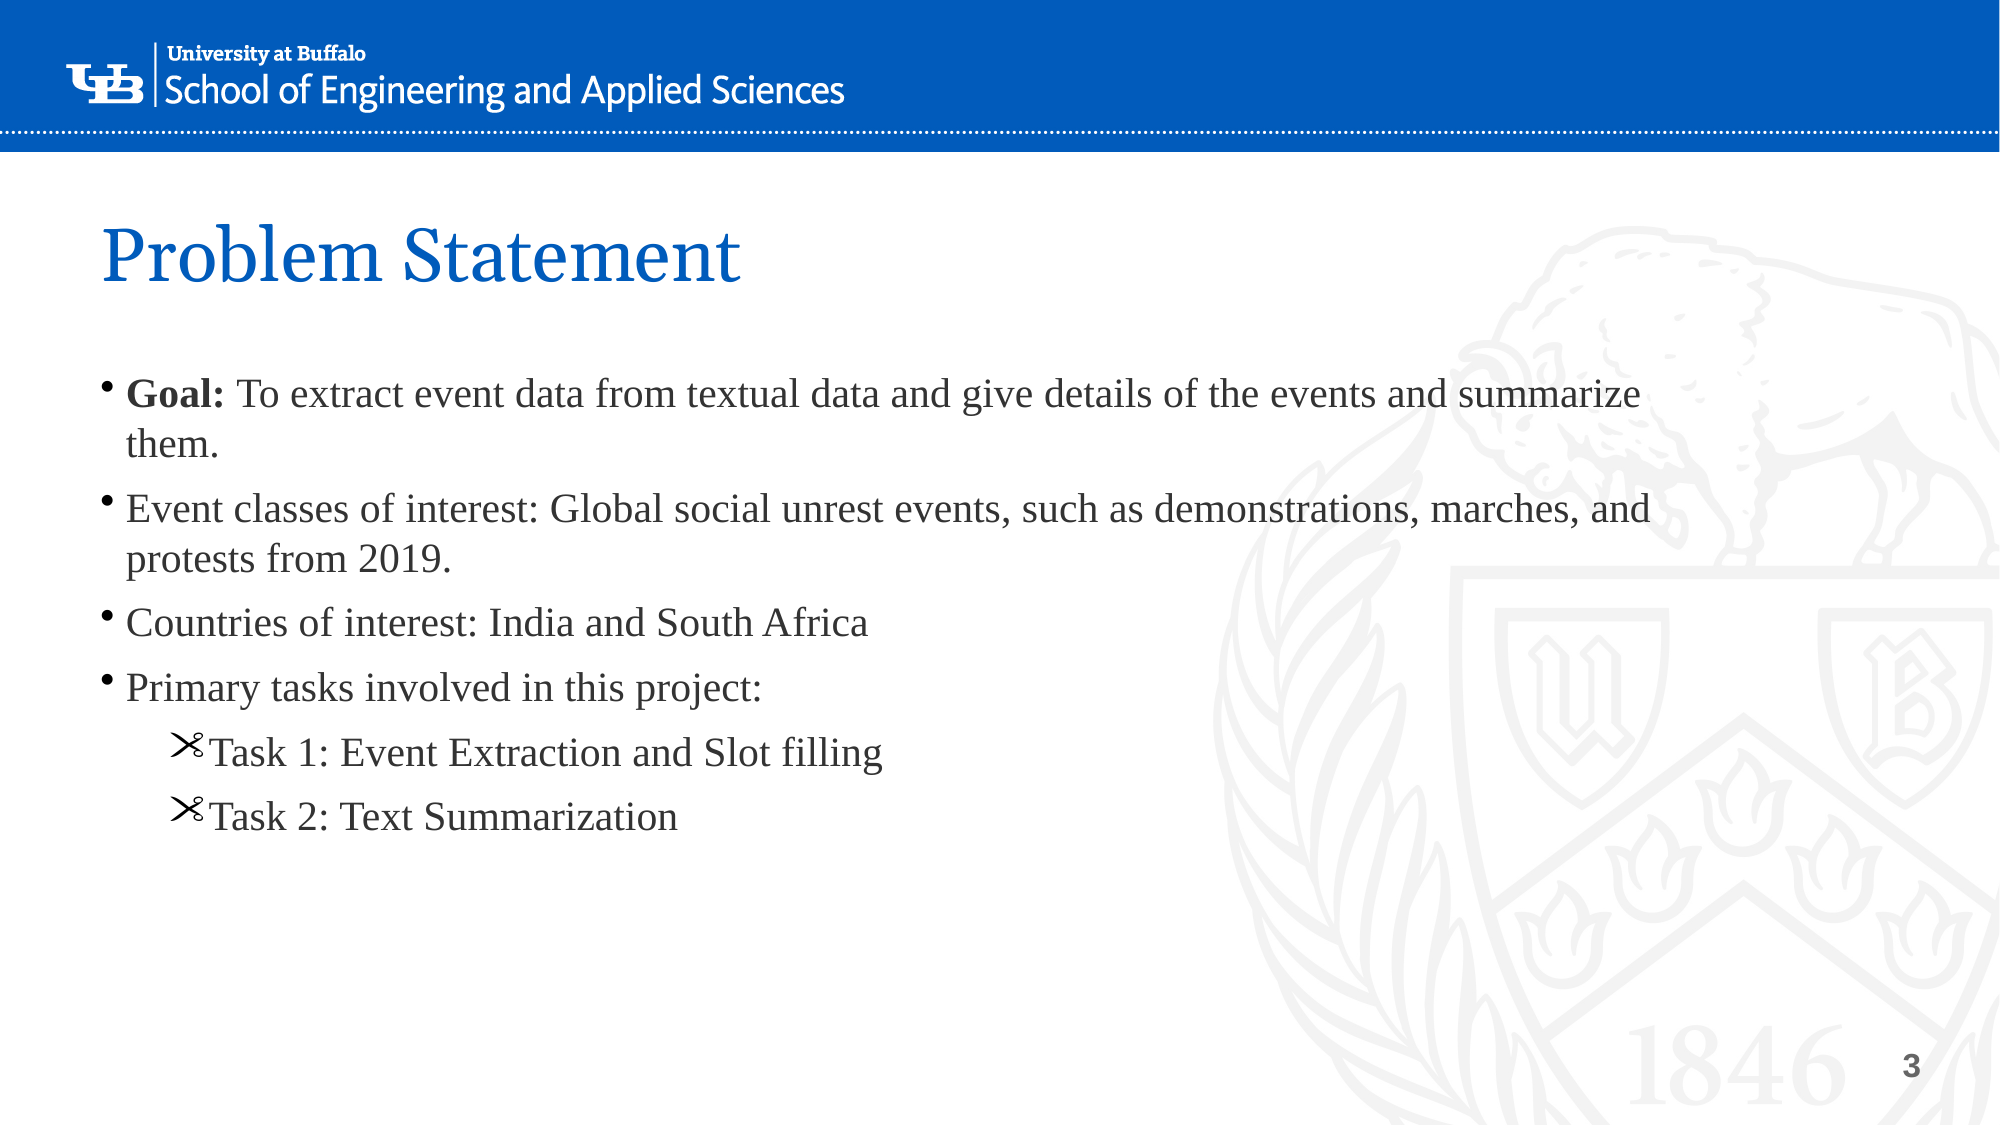

# Problem Statement
Goal: To extract event data from textual data and give details of the events and summarize them.
Event classes of interest: Global social unrest events, such as demonstrations, marches, and protests from 2019.
Countries of interest: India and South Africa
Primary tasks involved in this project:
Task 1: Event Extraction and Slot filling
Task 2: Text Summarization
3